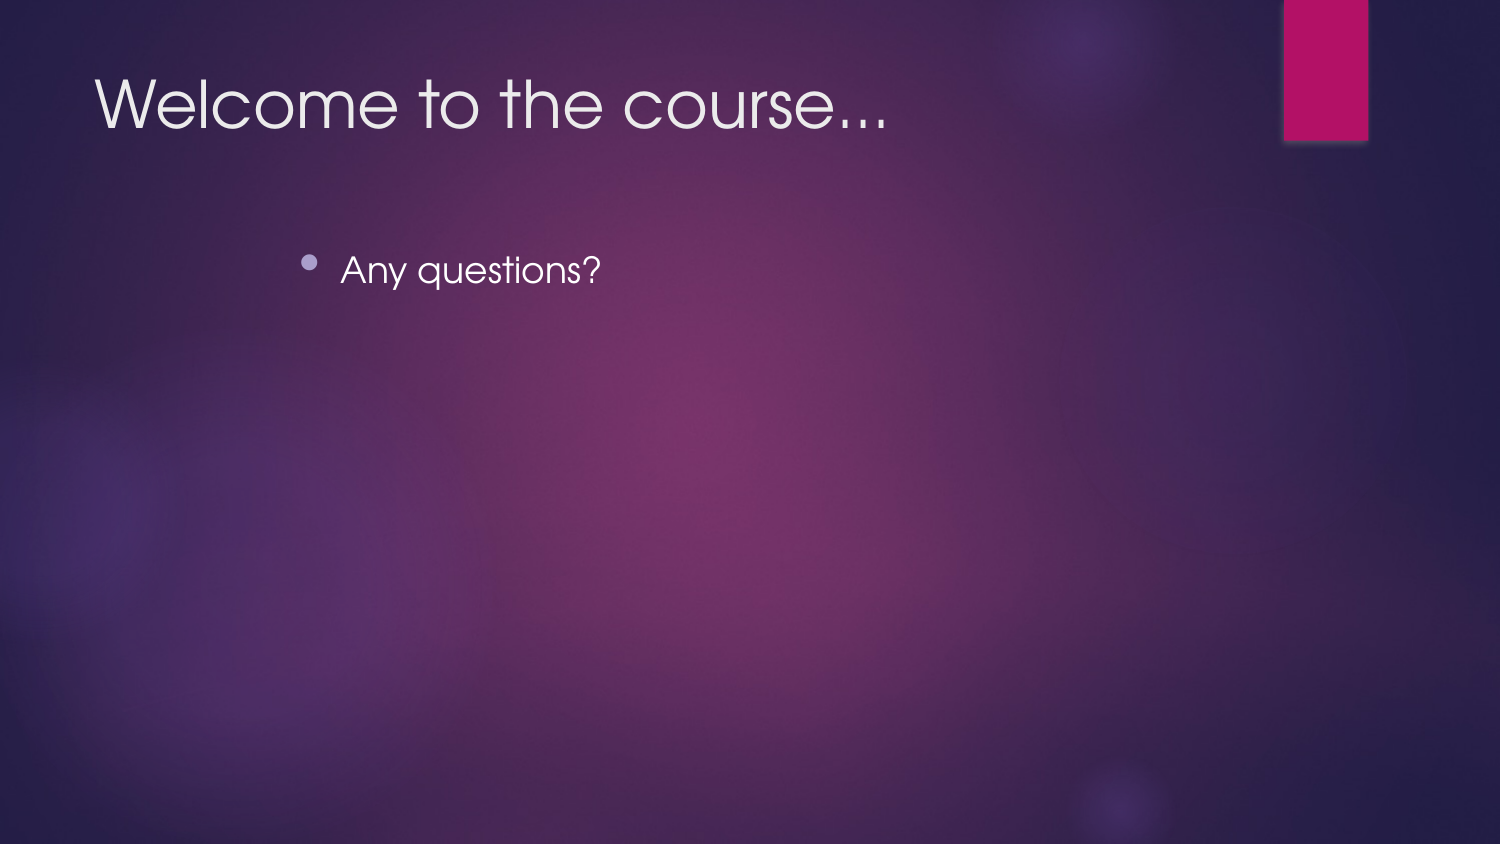

# Welcome to the course...
Any questions?